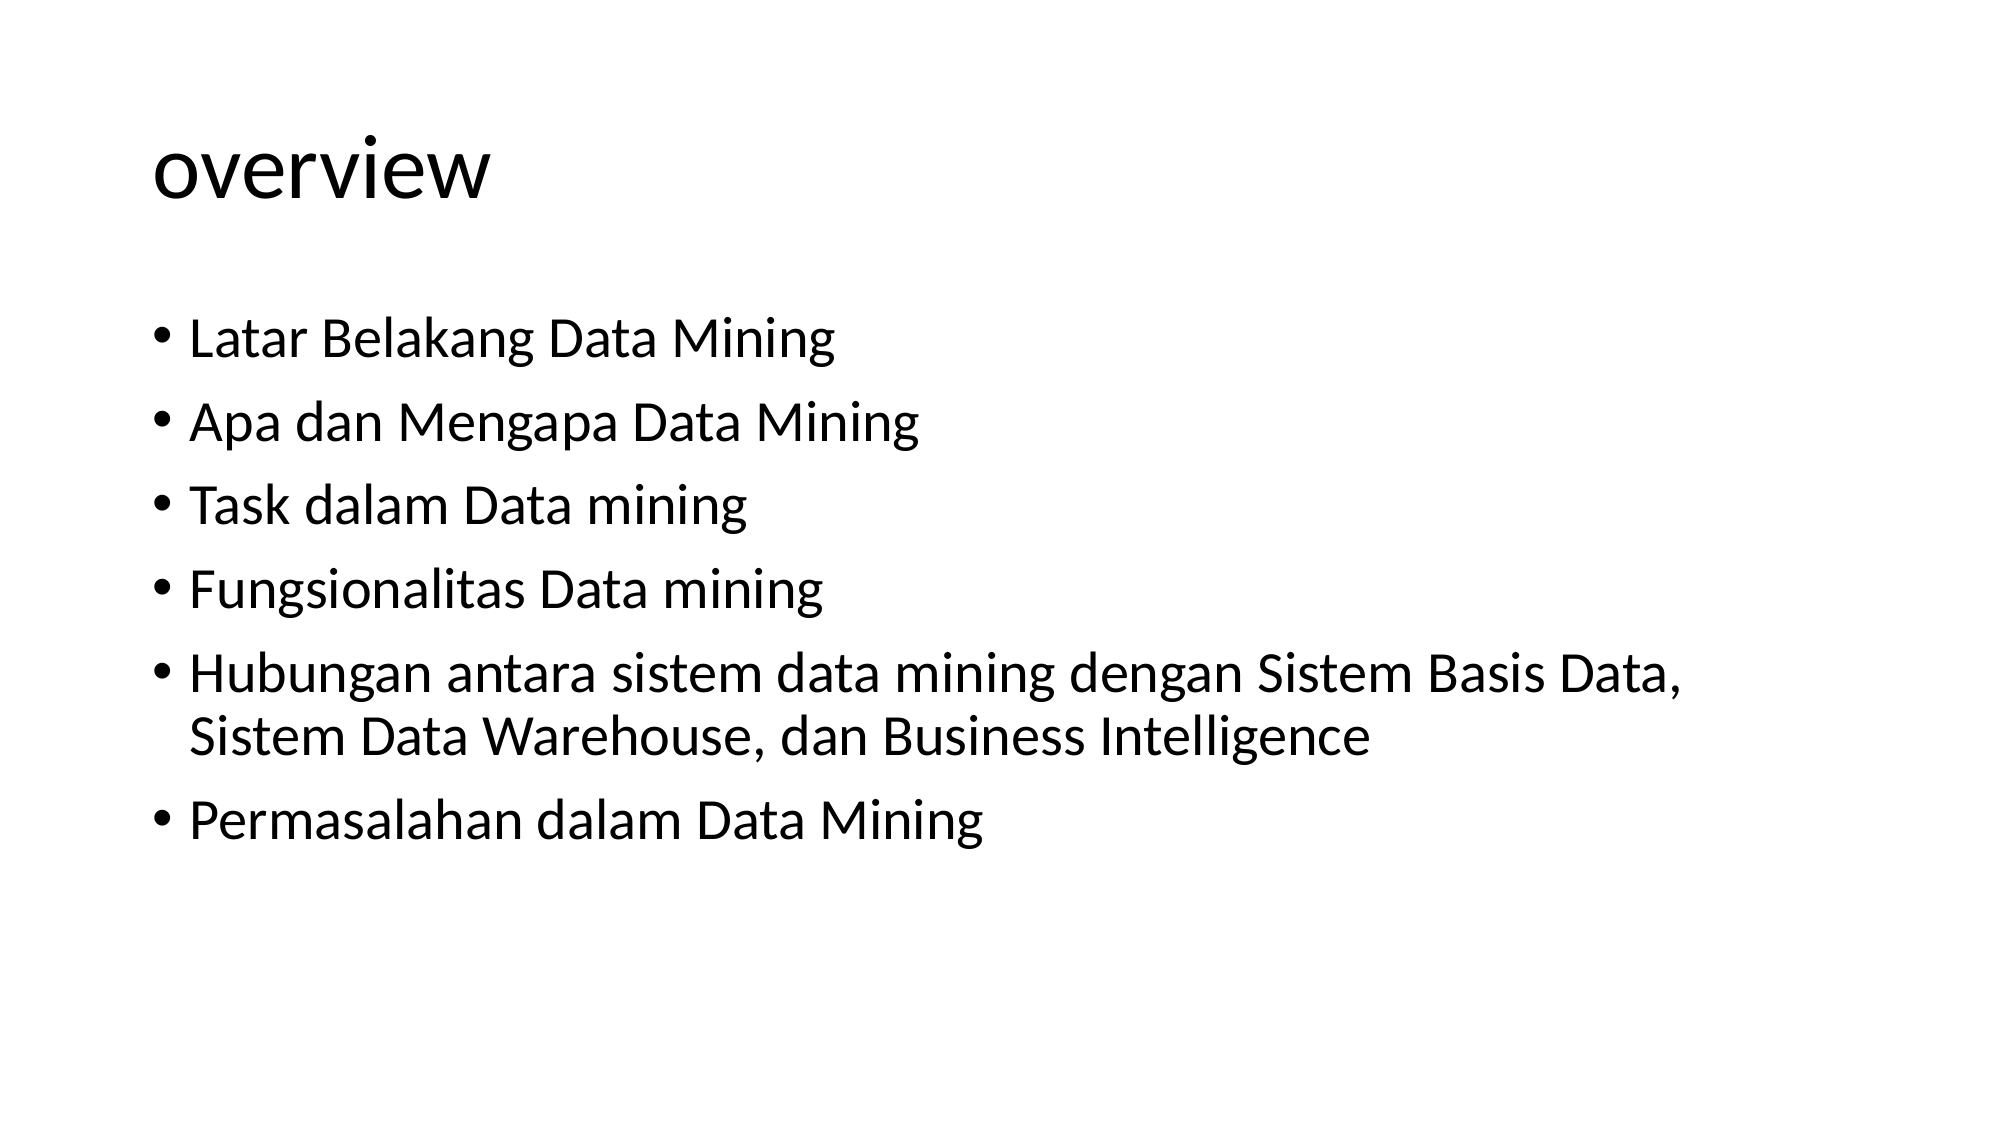

# overview
Latar Belakang Data Mining
Apa dan Mengapa Data Mining
Task dalam Data mining
Fungsionalitas Data mining
Hubungan antara sistem data mining dengan Sistem Basis Data, Sistem Data Warehouse, dan Business Intelligence
Permasalahan dalam Data Mining